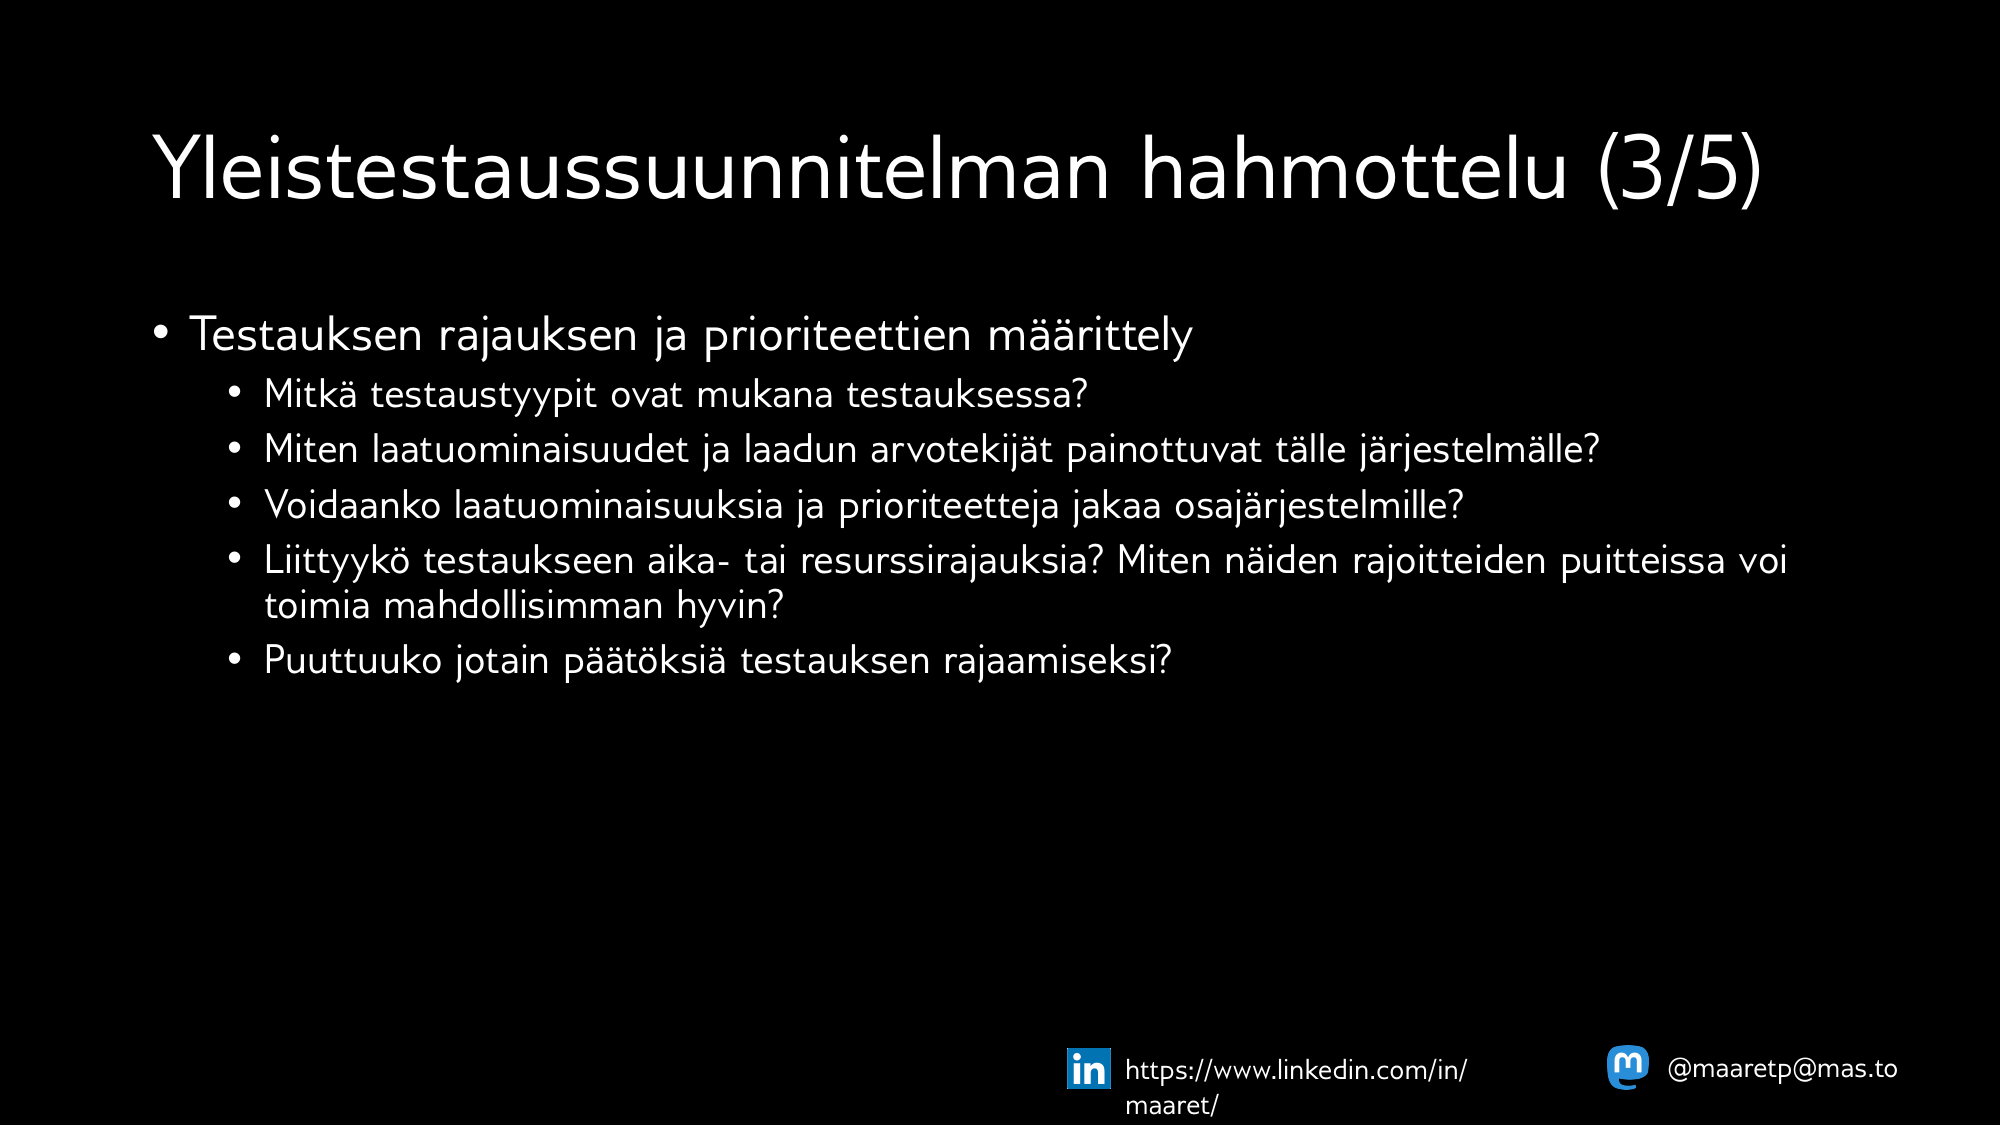

# Yleistestaussuunnitelman hahmottelu (3/5)
Testauksen rajauksen ja prioriteettien määrittely
Mitkä testaustyypit ovat mukana testauksessa?
Miten laatuominaisuudet ja laadun arvotekijät painottuvat tälle järjestelmälle?
Voidaanko laatuominaisuuksia ja prioriteetteja jakaa osajärjestelmille?
Liittyykö testaukseen aika- tai resurssirajauksia? Miten näiden rajoitteiden puitteissa voi toimia mahdollisimman hyvin?
Puuttuuko jotain päätöksiä testauksen rajaamiseksi?